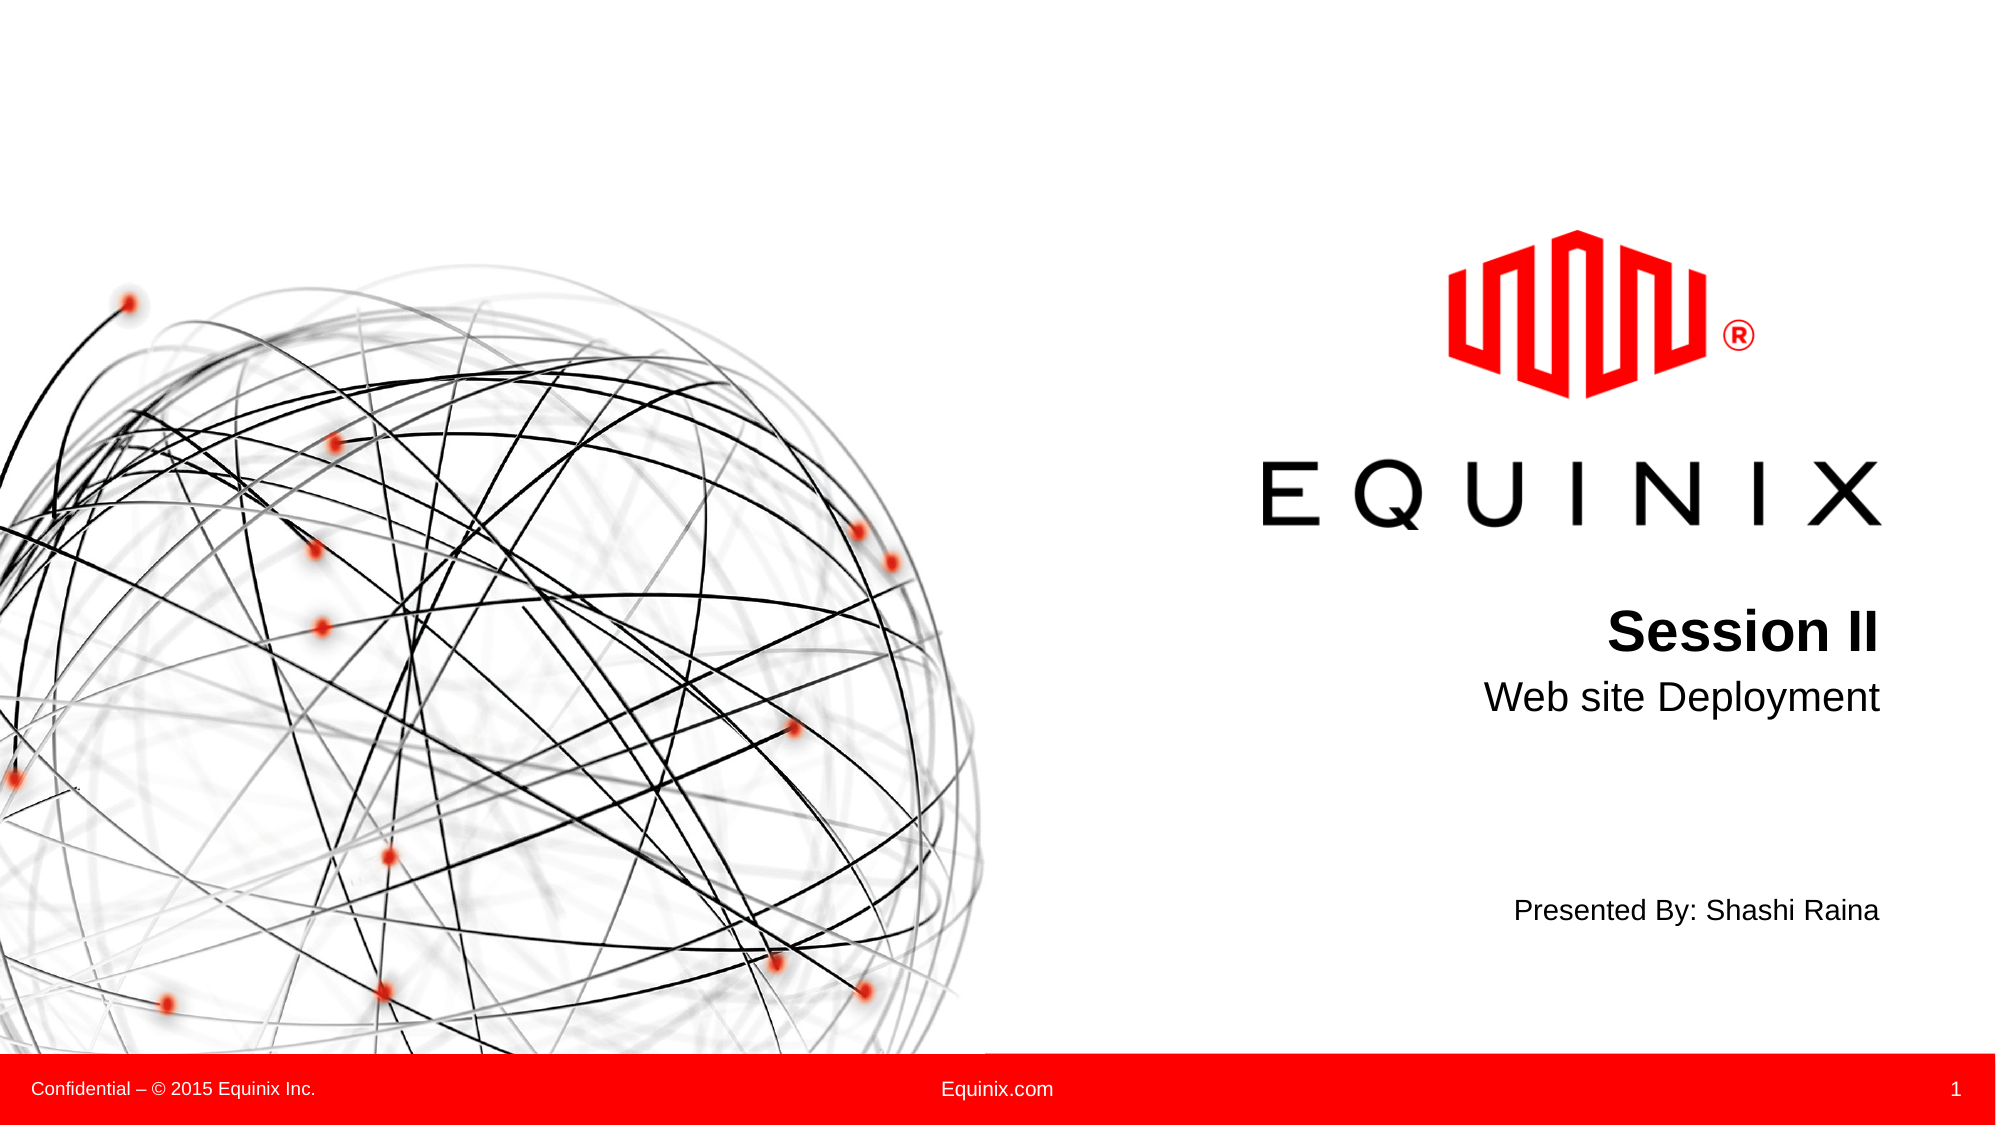

# Session II
Web site Deployment
Presented By: Shashi Raina